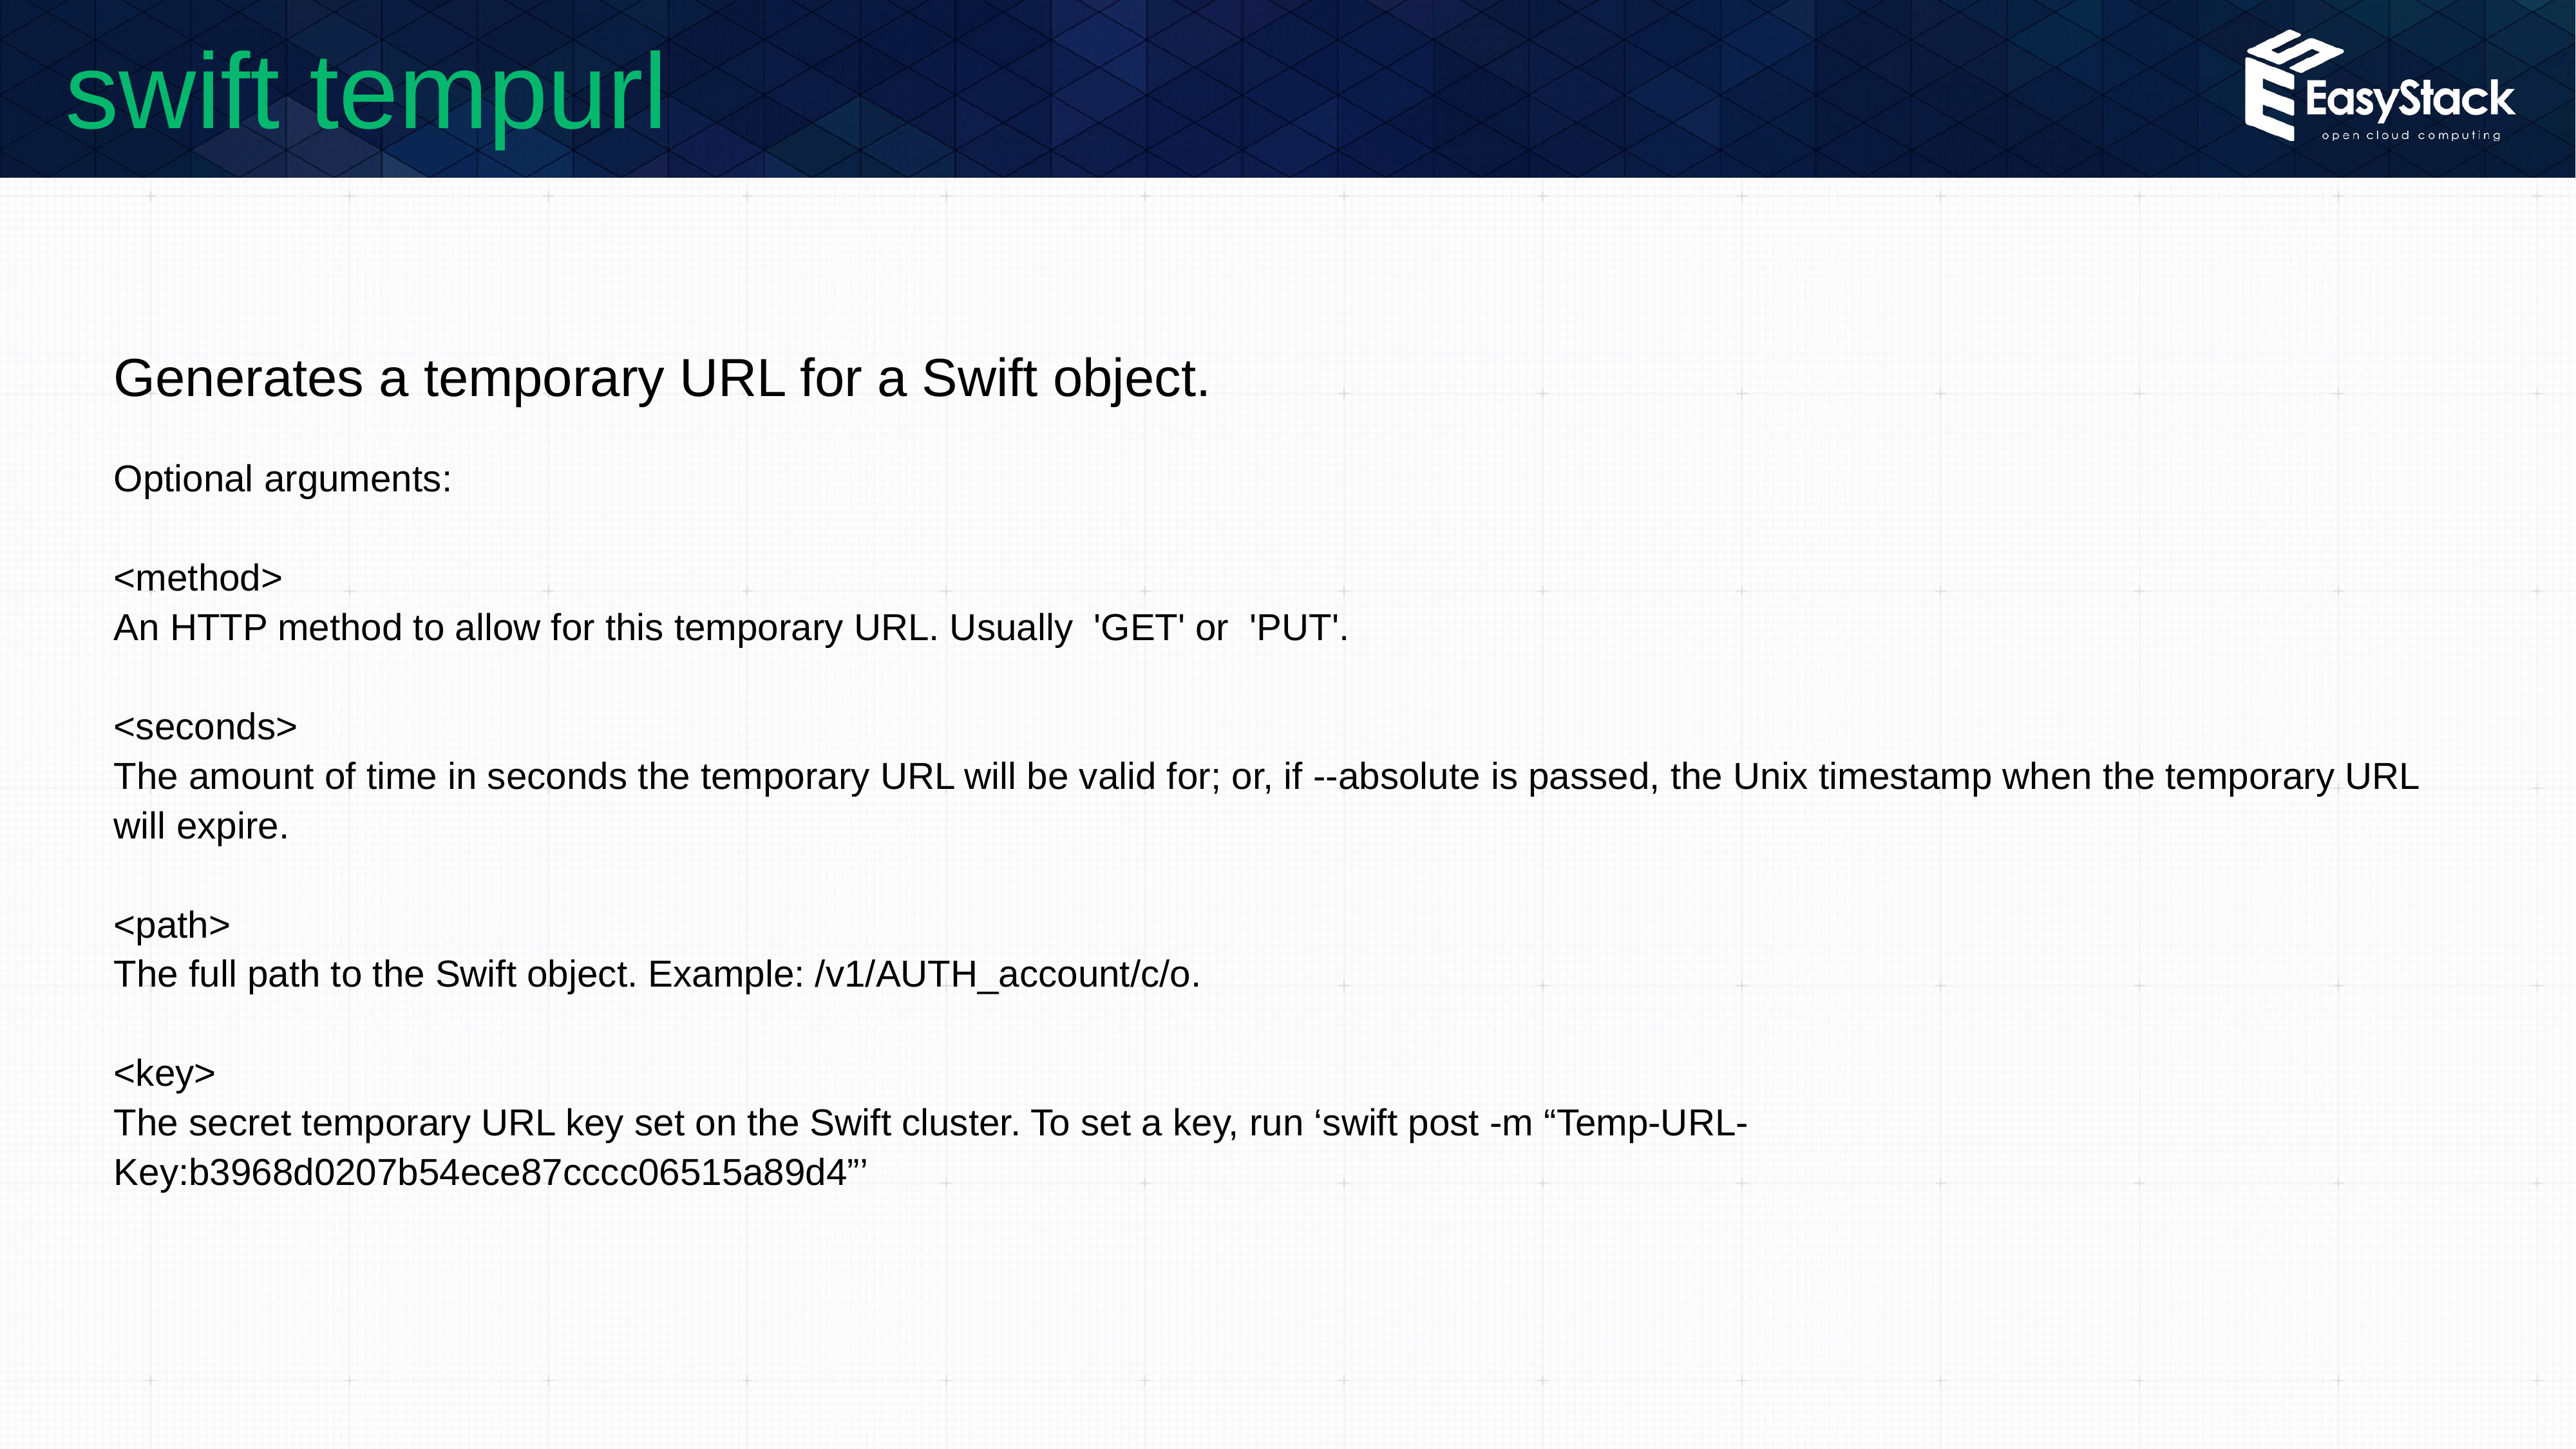

# swift tempurl
Generates a temporary URL for a Swift object.
Optional arguments:

<method>
An HTTP method to allow for this temporary URL. Usually  'GET' or  'PUT'.

<seconds>
The amount of time in seconds the temporary URL will be valid for; or, if --absolute is passed, the Unix timestamp when the temporary URL will expire.

<path>
The full path to the Swift object. Example: /v1/AUTH_account/c/o.

<key>
The secret temporary URL key set on the Swift cluster. To set a key, run ‘swift post -m “Temp-URL-Key:b3968d0207b54ece87cccc06515a89d4”’